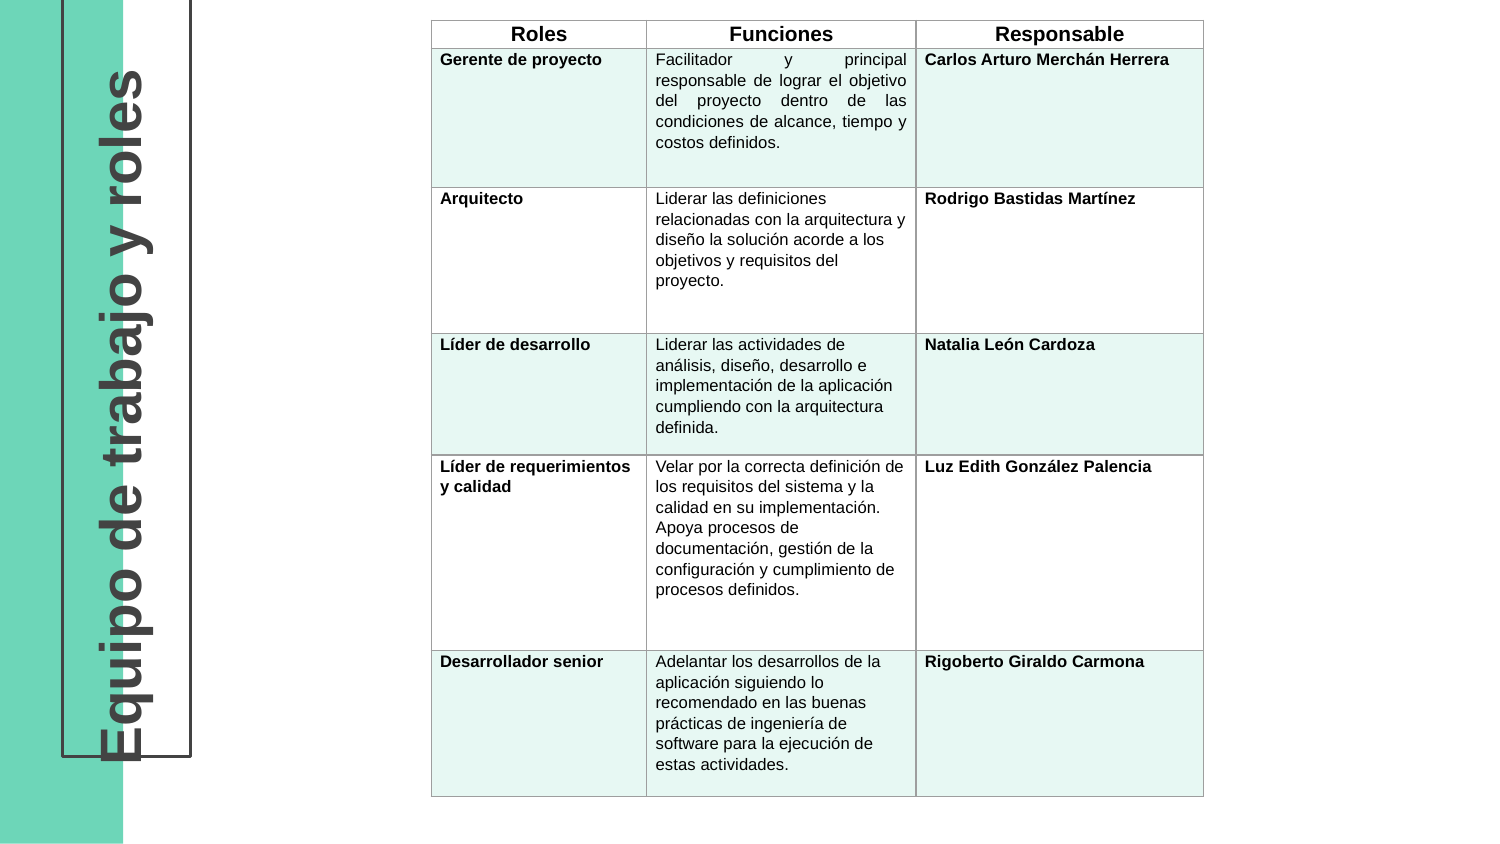

| Roles | Funciones | Responsable |
| --- | --- | --- |
| Gerente de proyecto | Facilitador y principal responsable de lograr el objetivo del proyecto dentro de las condiciones de alcance, tiempo y costos definidos. | Carlos Arturo Merchán Herrera |
| Arquitecto | Liderar las definiciones relacionadas con la arquitectura y diseño la solución acorde a los objetivos y requisitos del proyecto. | Rodrigo Bastidas Martínez |
| Líder de desarrollo | Liderar las actividades de análisis, diseño, desarrollo e implementación de la aplicación cumpliendo con la arquitectura definida. | Natalia León Cardoza |
| Líder de requerimientos y calidad | Velar por la correcta definición de los requisitos del sistema y la calidad en su implementación. Apoya procesos de documentación, gestión de la configuración y cumplimiento de procesos definidos. | Luz Edith González Palencia |
| Desarrollador senior | Adelantar los desarrollos de la aplicación siguiendo lo recomendado en las buenas prácticas de ingeniería de software para la ejecución de estas actividades. | Rigoberto Giraldo Carmona |
# Equipo de trabajo y roles